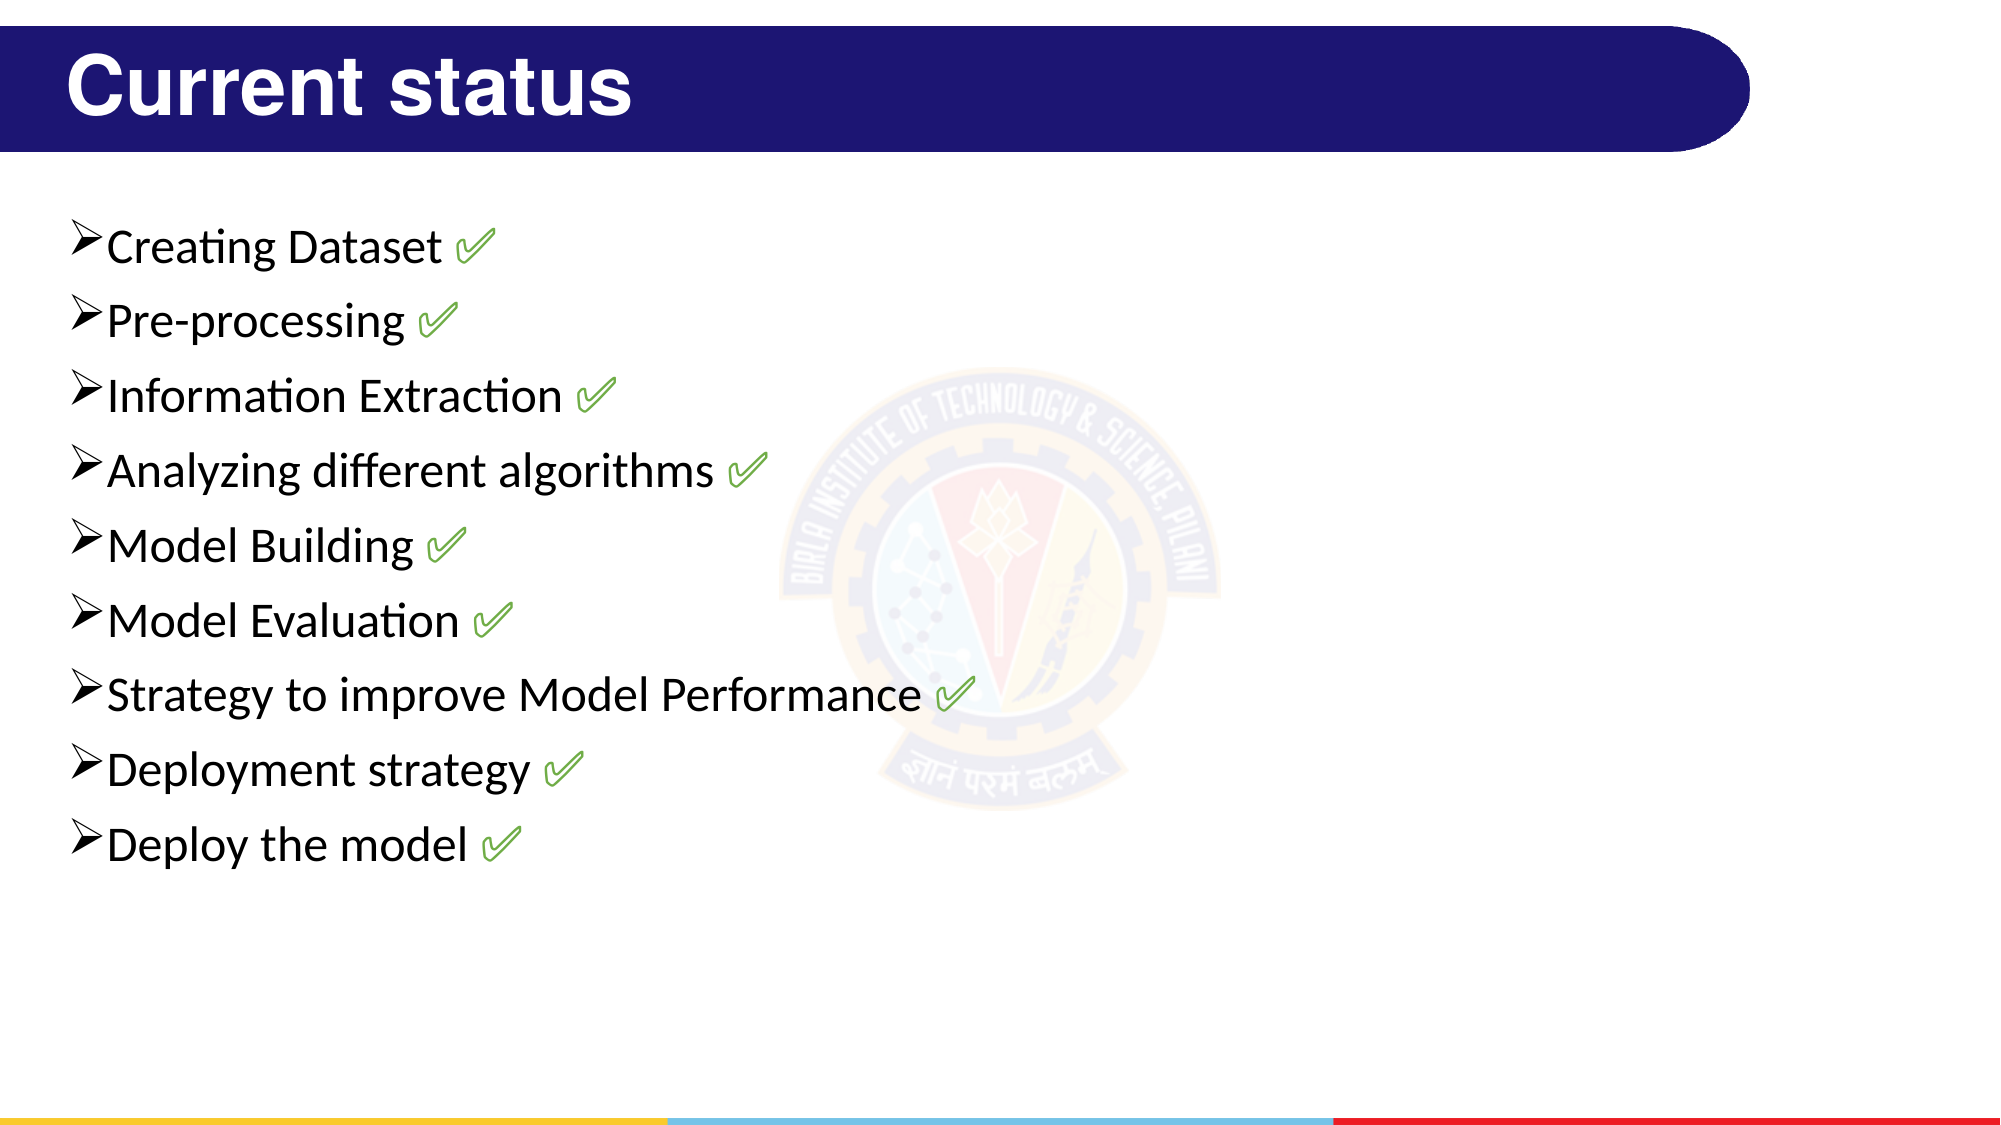

# Current status
Creating Dataset ✅
Pre-processing ✅
Information Extraction ✅
Analyzing different algorithms ✅
Model Building ✅
Model Evaluation ✅
Strategy to improve Model Performance ✅
Deployment strategy ✅
Deploy the model ✅